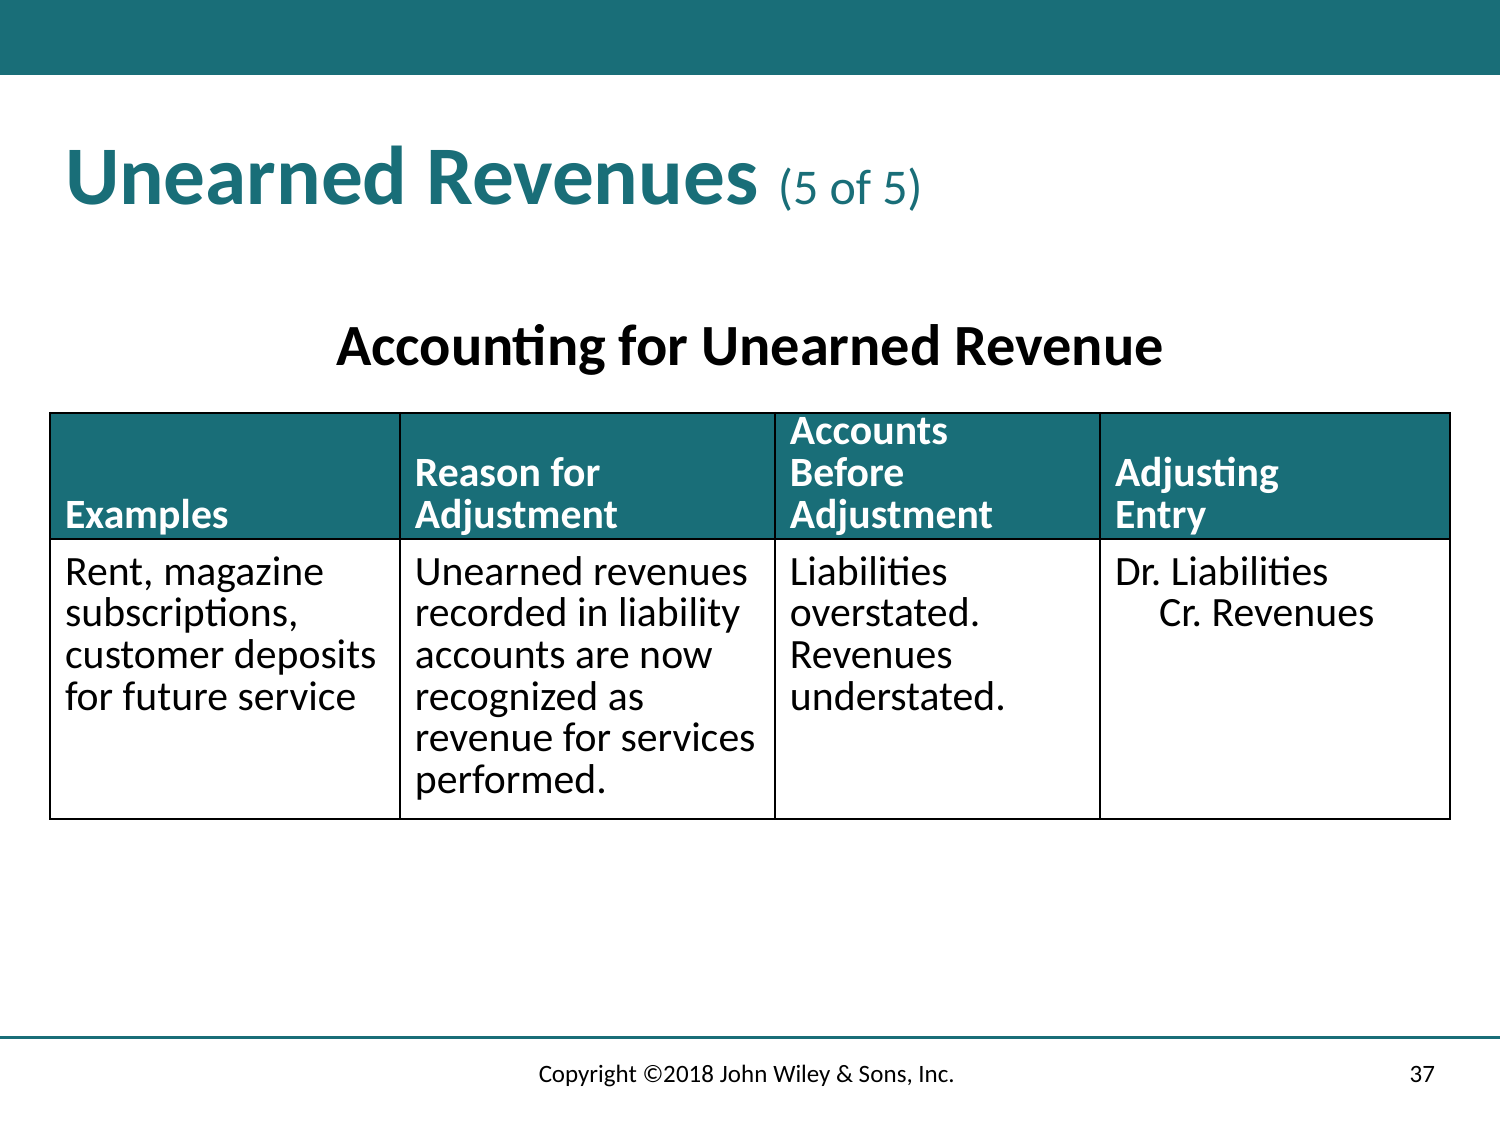

# Unearned Revenues (5 of 5)
Accounting for Unearned Revenue
| Examples | Reason for Adjustment | Accounts Before Adjustment | Adjusting Entry |
| --- | --- | --- | --- |
| Rent, magazine subscriptions, customer deposits for future service | Unearned revenues recorded in liability accounts are now recognized as revenue for services performed. | Liabilities overstated. Revenues understated. | Dr. Liabilities Cr. Revenues |
Copyright ©2018 John Wiley & Sons, Inc.
37